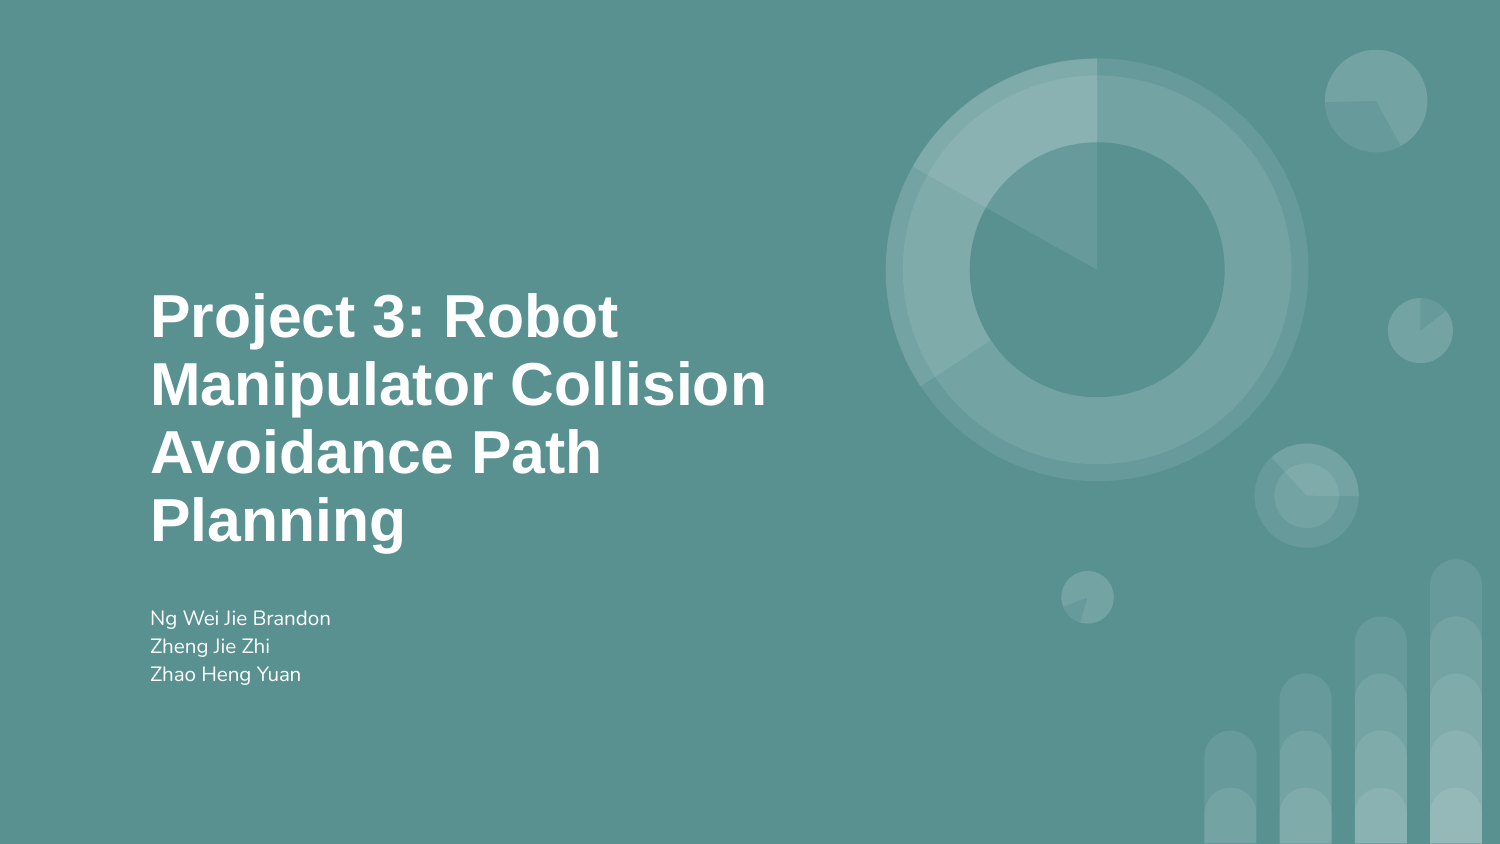

# Project 3: Robot Manipulator Collision Avoidance Path Planning
Ng Wei Jie Brandon
Zheng Jie Zhi
Zhao Heng Yuan